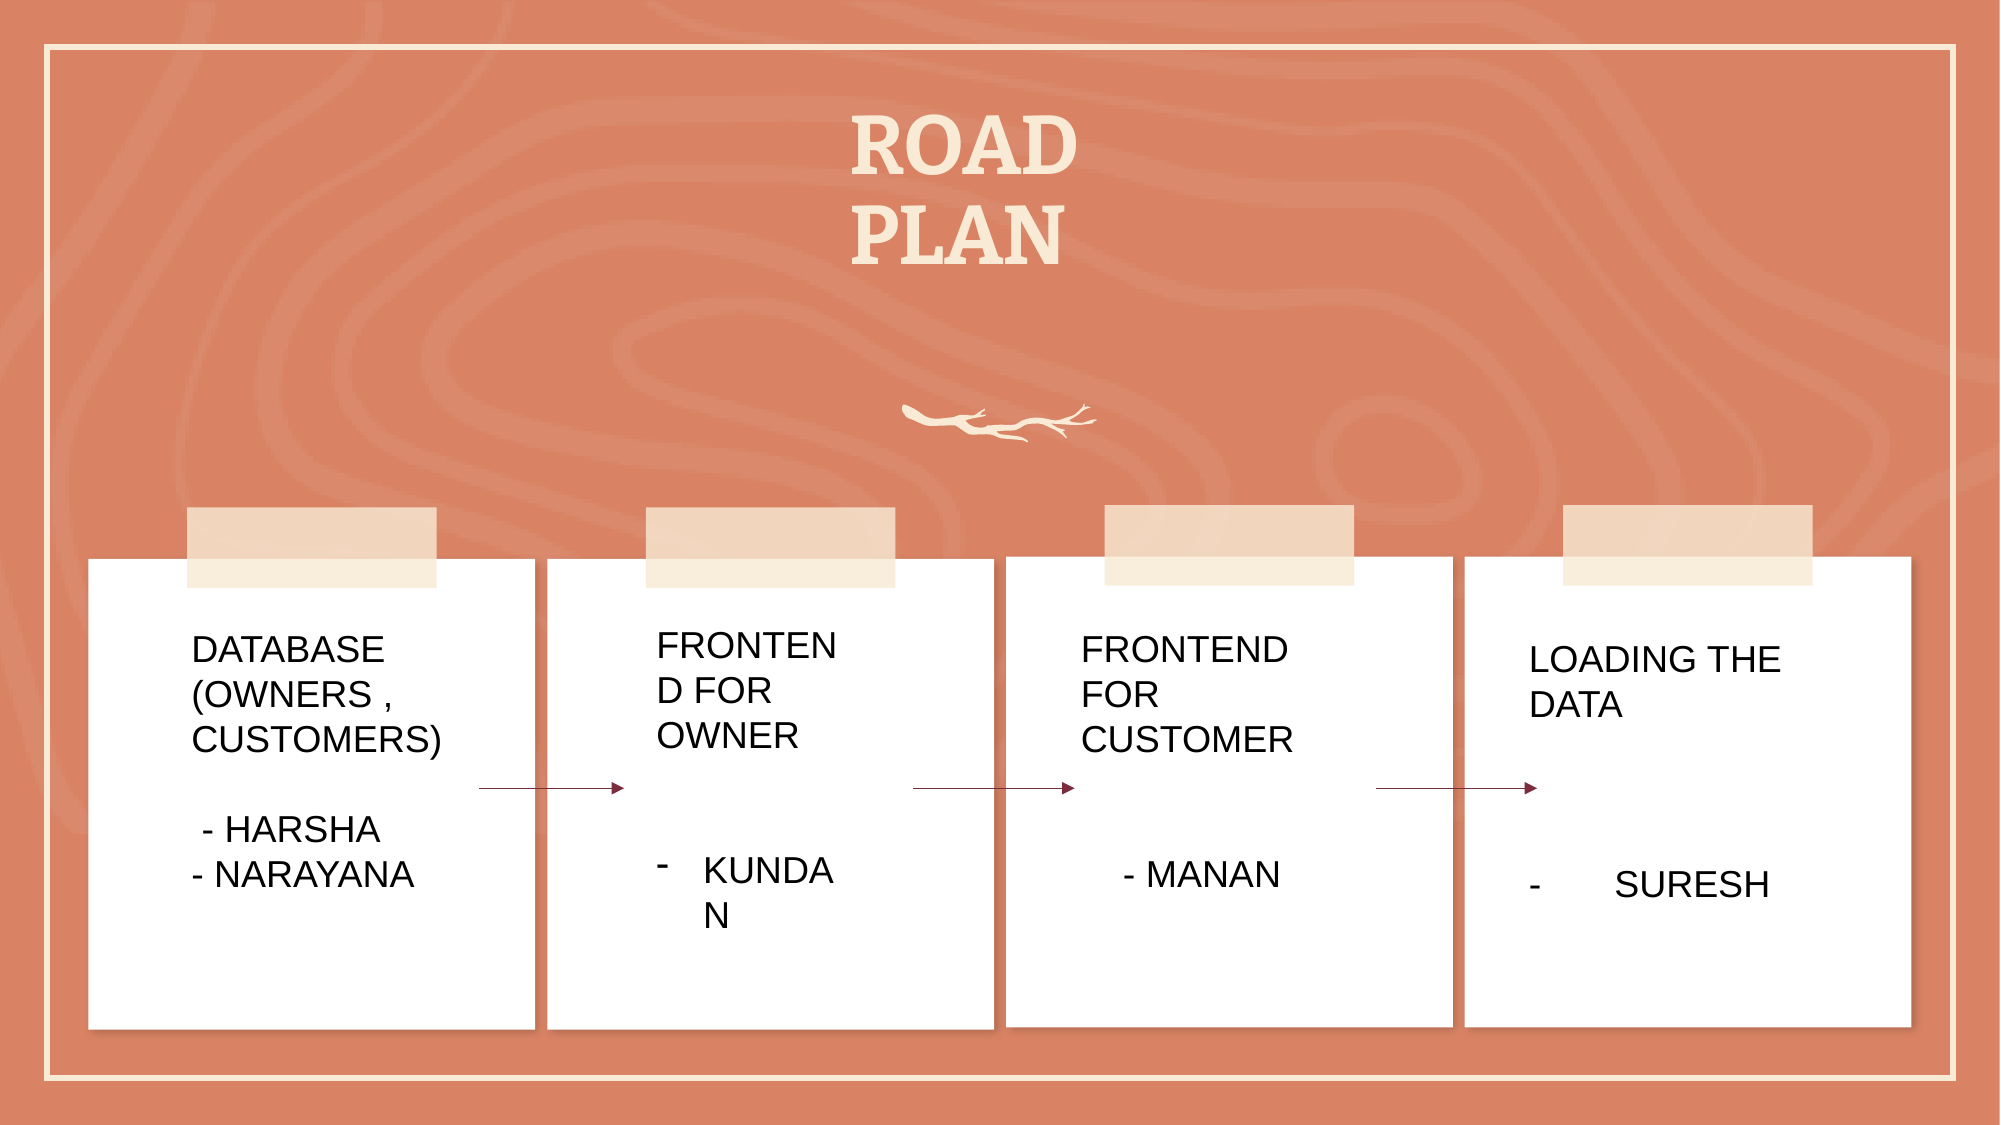

# Road PLAN
FRONTEND FOR OWNER

KUNDAN

DATABASE
(OWNERS , CUSTOMERS)

 - HARSHA
- NARAYANA
FRONTEND FOR CUSTOMER

    - MANAN
LOADING THE DATA

-       SURESH